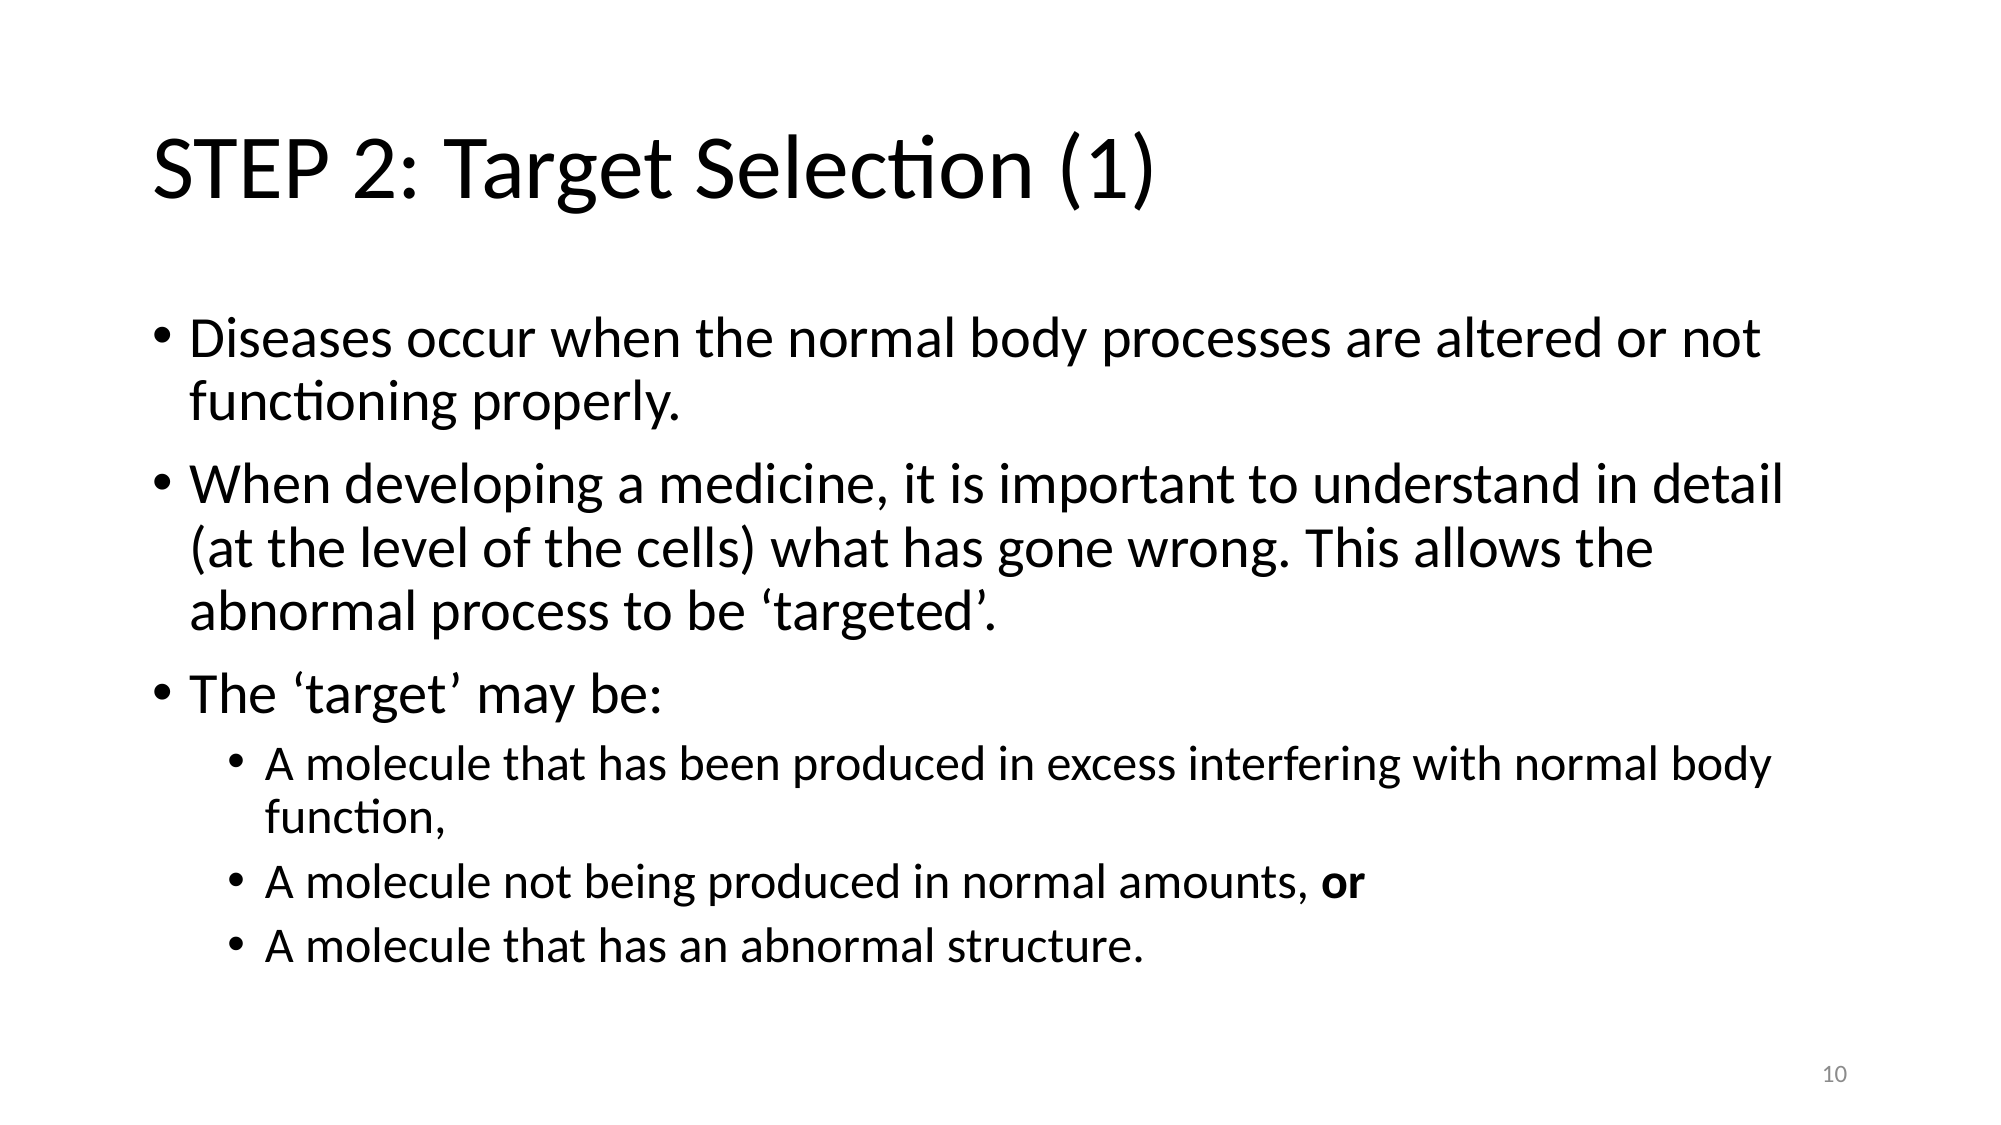

# STEP 2: Target Selection (1)
Diseases occur when the normal body processes are altered or not functioning properly.
When developing a medicine, it is important to understand in detail (at the level of the cells) what has gone wrong. This allows the abnormal process to be ‘targeted’.
The ‘target’ may be:
A molecule that has been produced in excess interfering with normal body function,
A molecule not being produced in normal amounts, or
A molecule that has an abnormal structure.
10